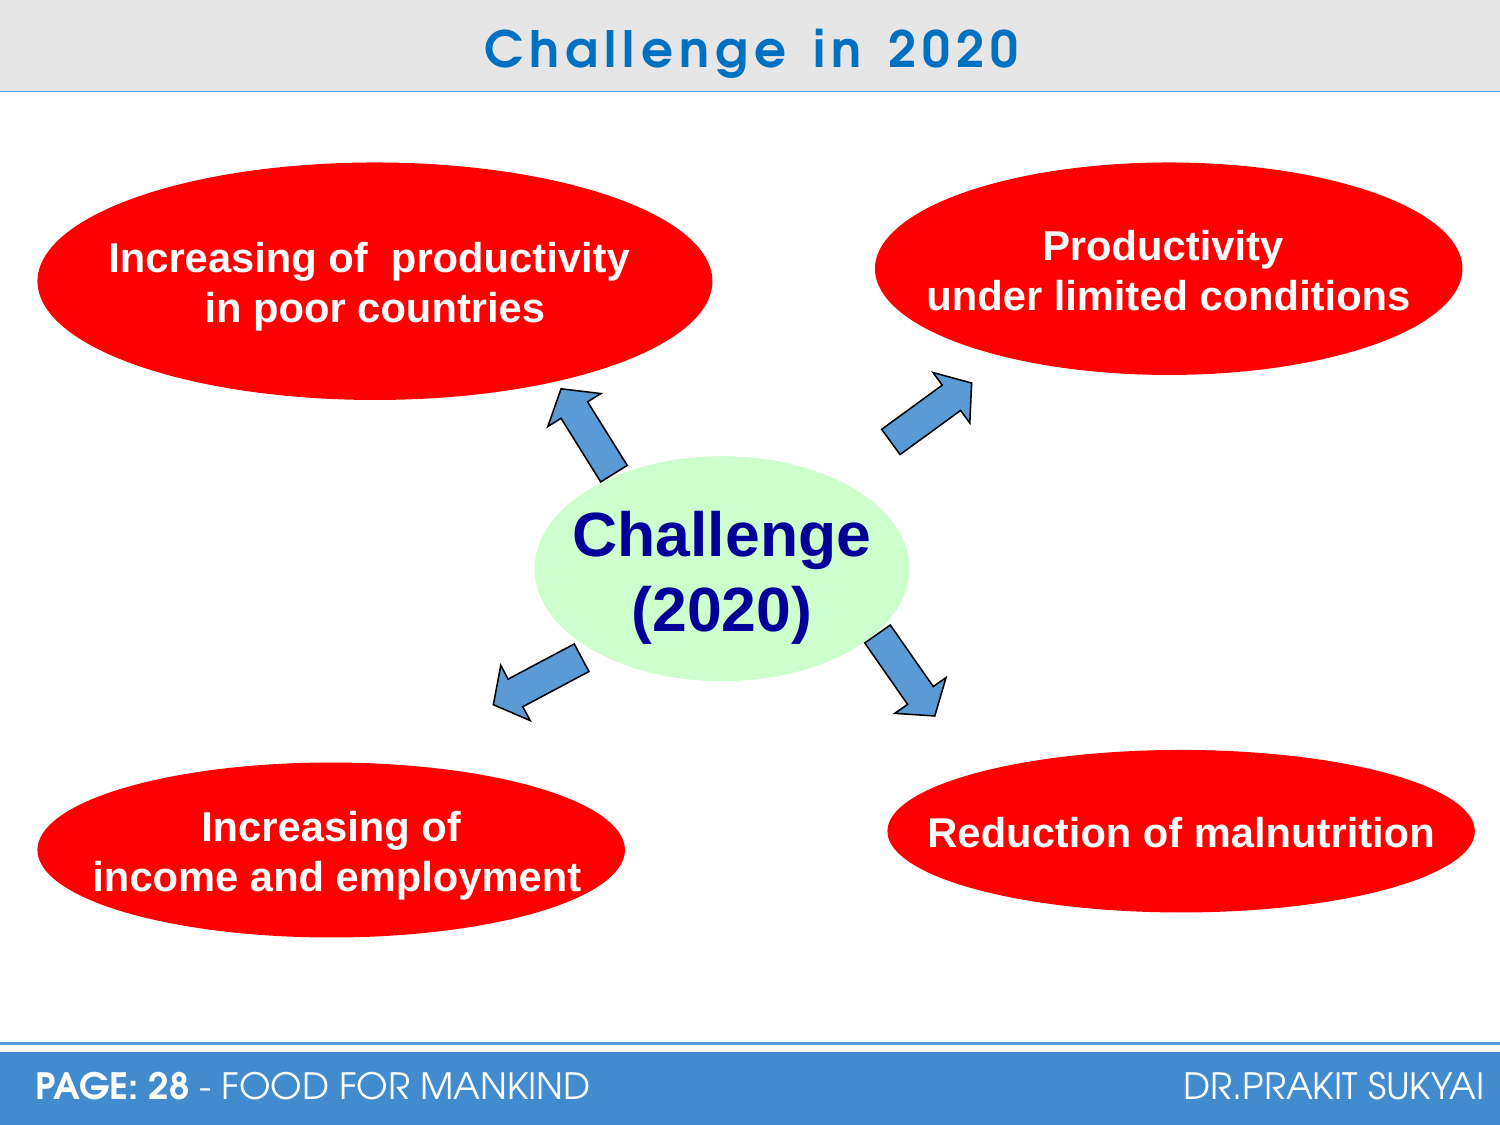

Challenge in 2020
Increasing of  productivity
in poor countries
Productivity
under limited conditions

Challenge
(2020)

Reduction of malnutrition
Increasing of
 income and employment

DR.PRAKIT SUKYAI
PAGE: 28 - FOOD FOR MANKIND